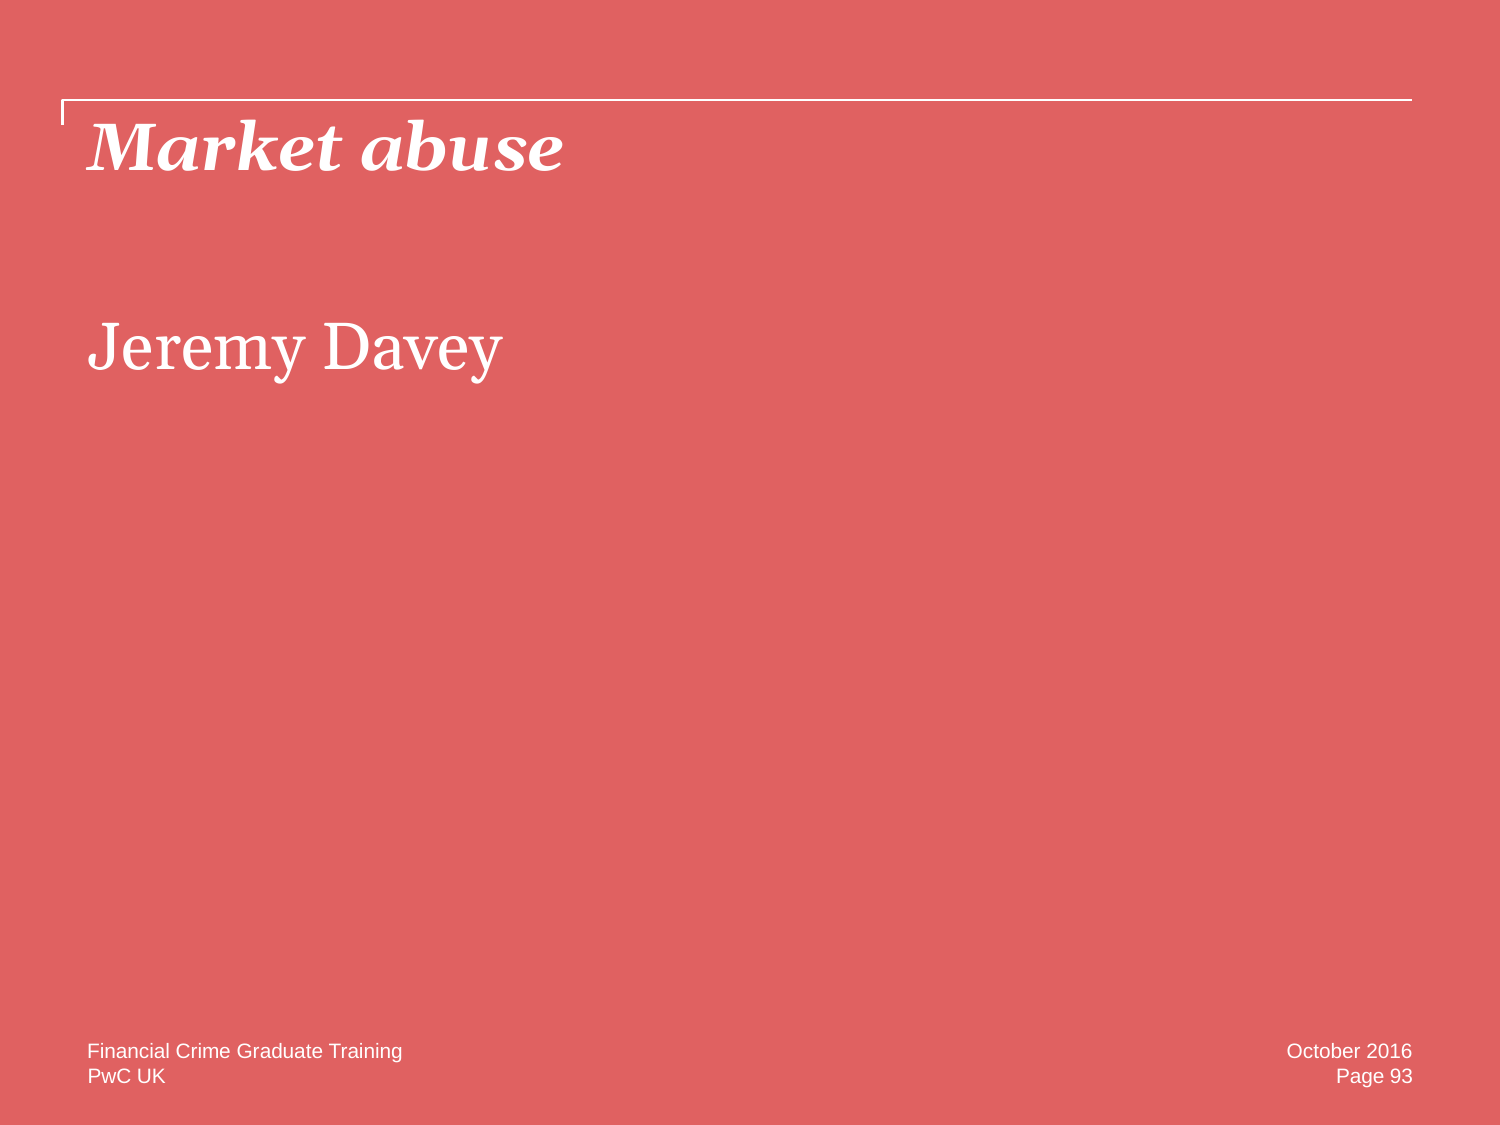

# Market abuse
Jeremy Davey

Financial Crime Graduate Training
October 2016
Page 93